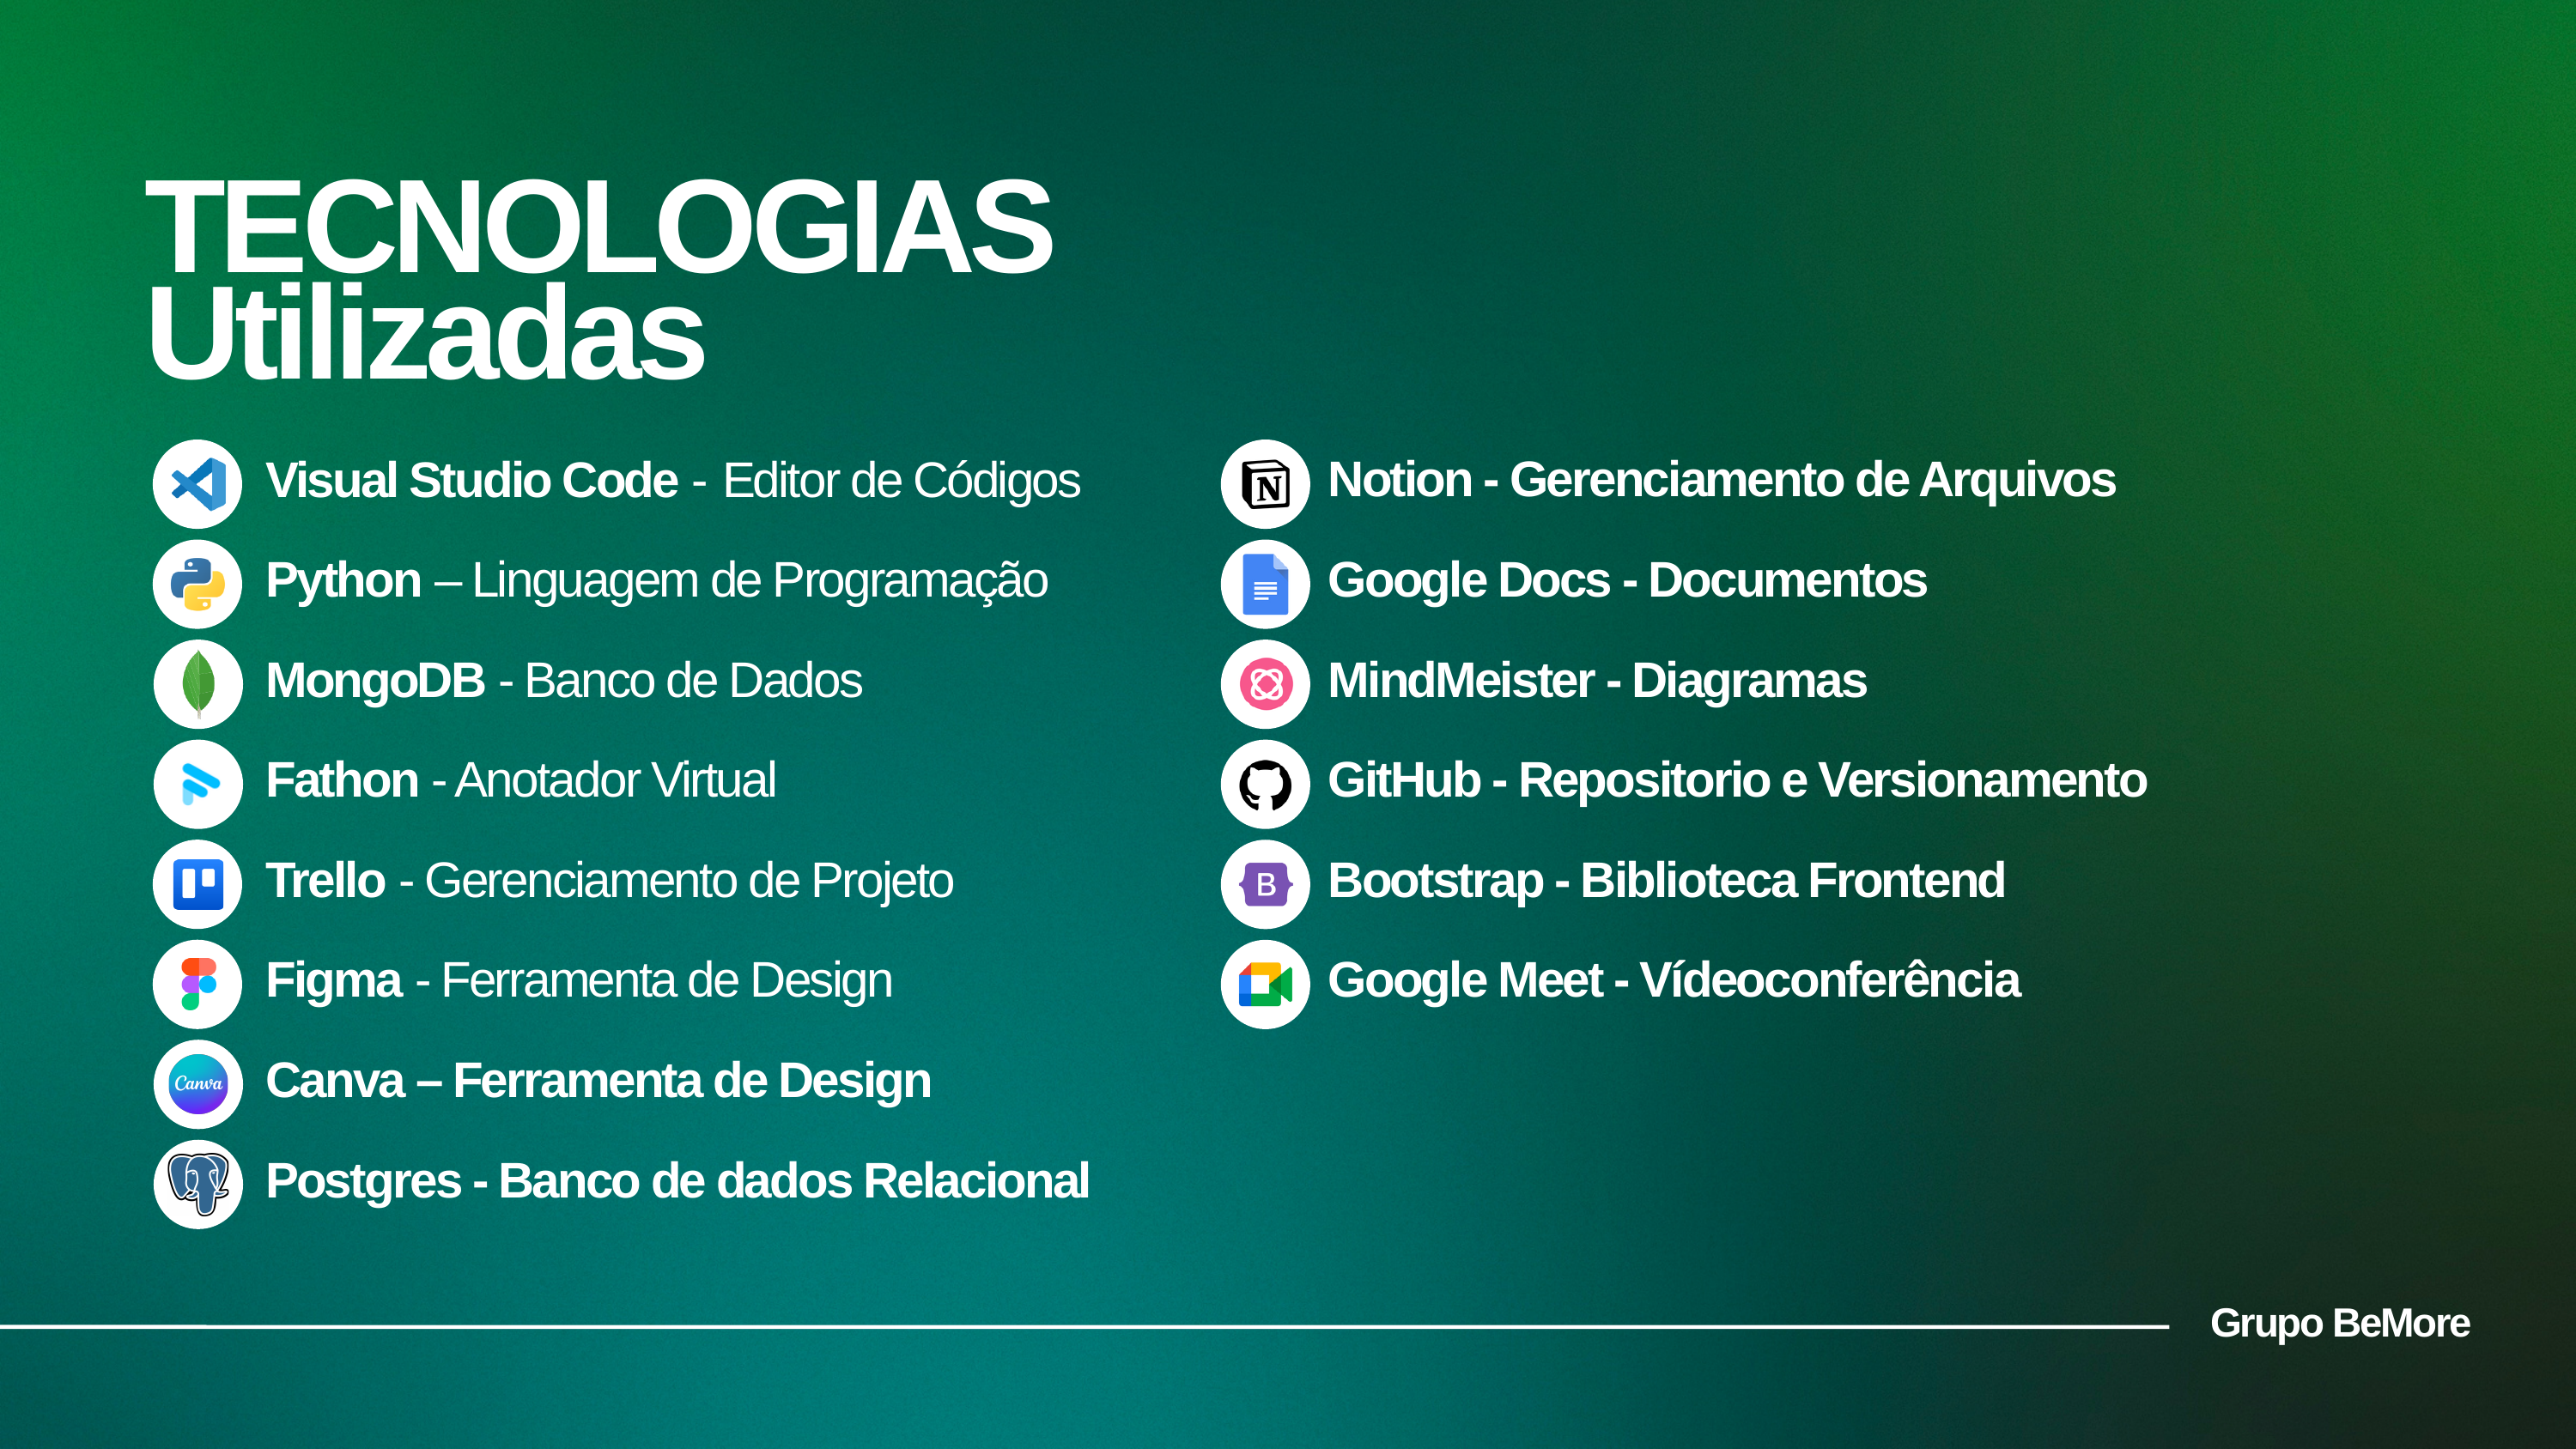

TECNOLOGIAS
Utilizadas

Visual Studio Code - Editor de Códigos​

Python – Linguagem de Programação​

MongoDB - Banco de Dados​

Fathon - Anotador Virtual​

Trello - Gerenciamento de Projeto​

Figma - Ferramenta de Design​

Canva – Ferramenta de Design

Postgres - Banco de dados Relacional
Notion - Gerenciamento de Arquivos​

Google Docs - Documentos​

MindMeister - Diagramas​

GitHub - Repositorio e Versionamento​

Bootstrap - Biblioteca Frontend​

Google Meet - Vídeoconferência

Grupo BeMore